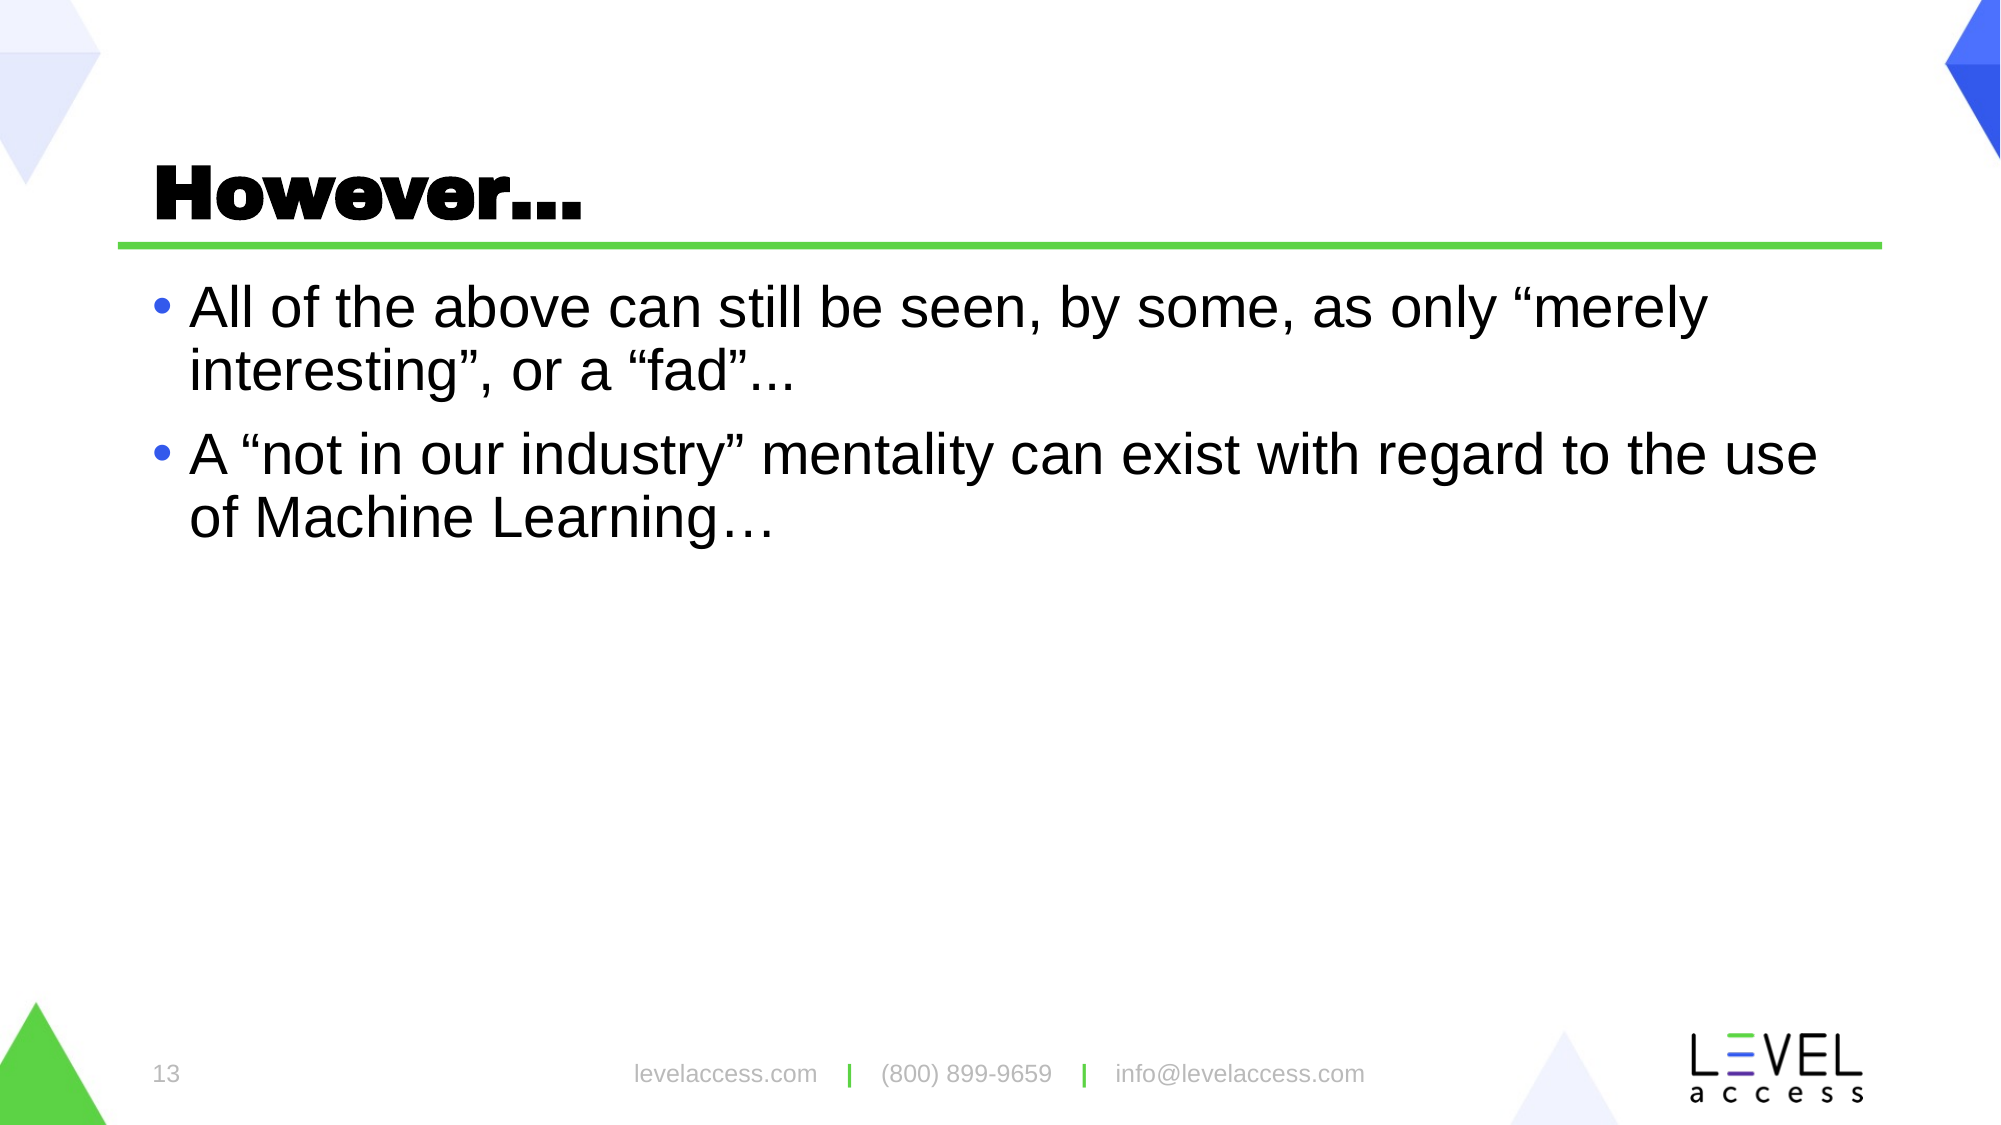

# However…
All of the above can still be seen, by some, as only “merely interesting”, or a “fad”...
A “not in our industry” mentality can exist with regard to the use of Machine Learning…
levelaccess.com    |    (800) 899-9659    |    info@levelaccess.com
13